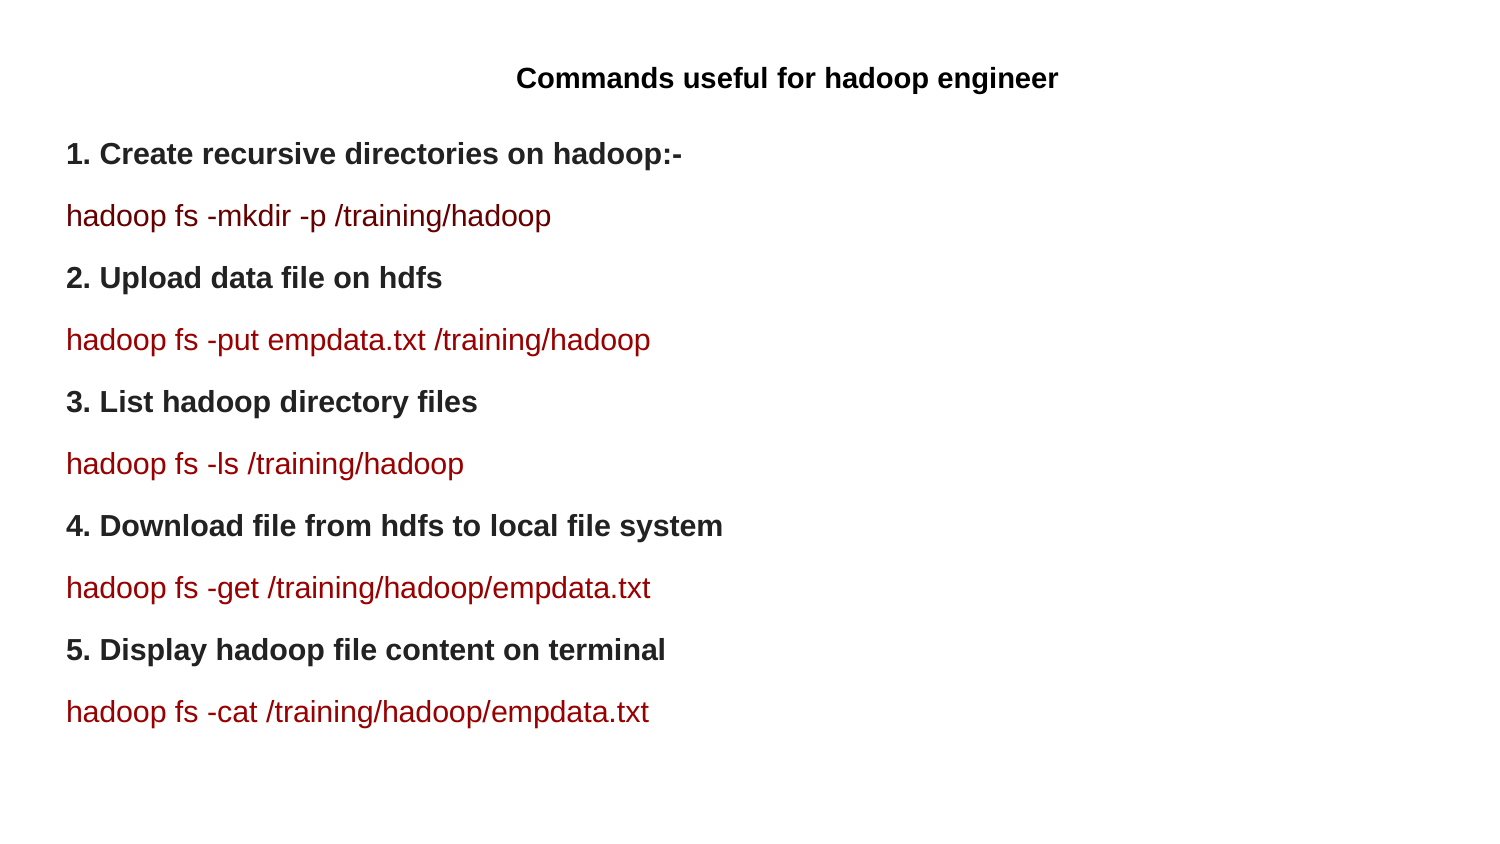

# Commands useful for hadoop engineer
1. Create recursive directories on hadoop:-
hadoop fs -mkdir -p /training/hadoop
2. Upload data file on hdfs
hadoop fs -put empdata.txt /training/hadoop
3. List hadoop directory files
hadoop fs -ls /training/hadoop
4. Download file from hdfs to local file system
hadoop fs -get /training/hadoop/empdata.txt
5. Display hadoop file content on terminal
hadoop fs -cat /training/hadoop/empdata.txt